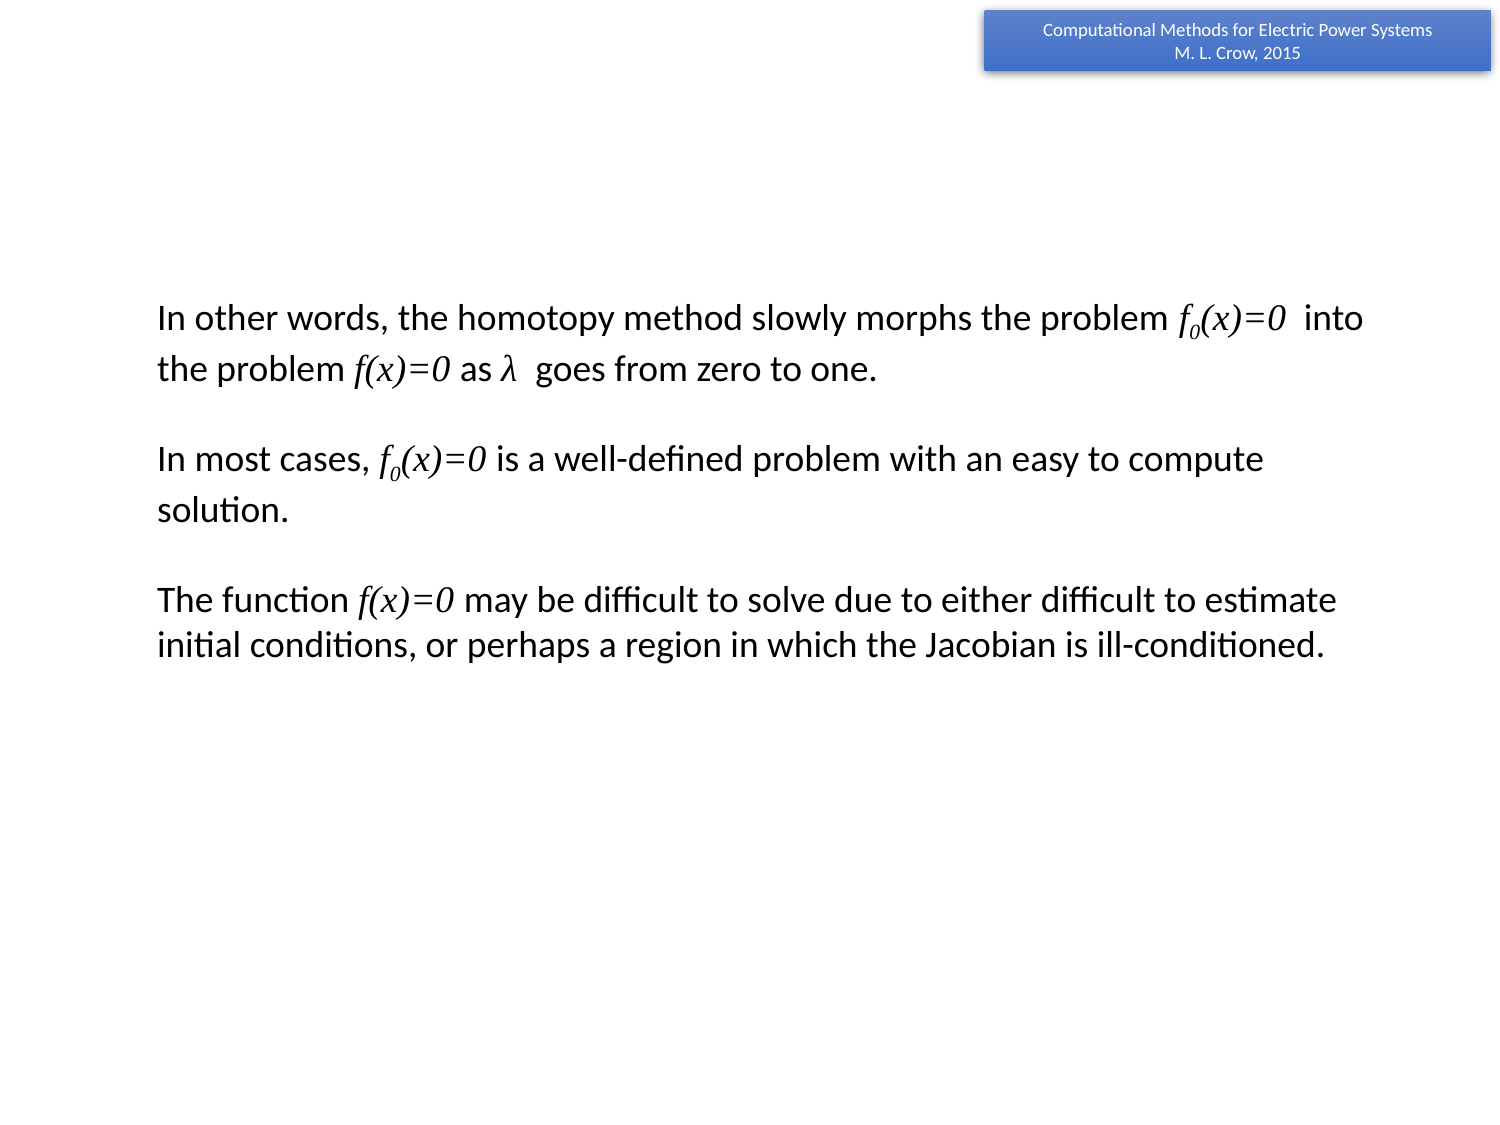

In other words, the homotopy method slowly morphs the problem f0(x)=0  into the problem f(x)=0 as λ  goes from zero to one.

In most cases, f0(x)=0 is a well-defined problem with an easy to compute solution.

The function f(x)=0 may be difficult to solve due to either difficult to estimate initial conditions, or perhaps a region in which the Jacobian is ill-conditioned.